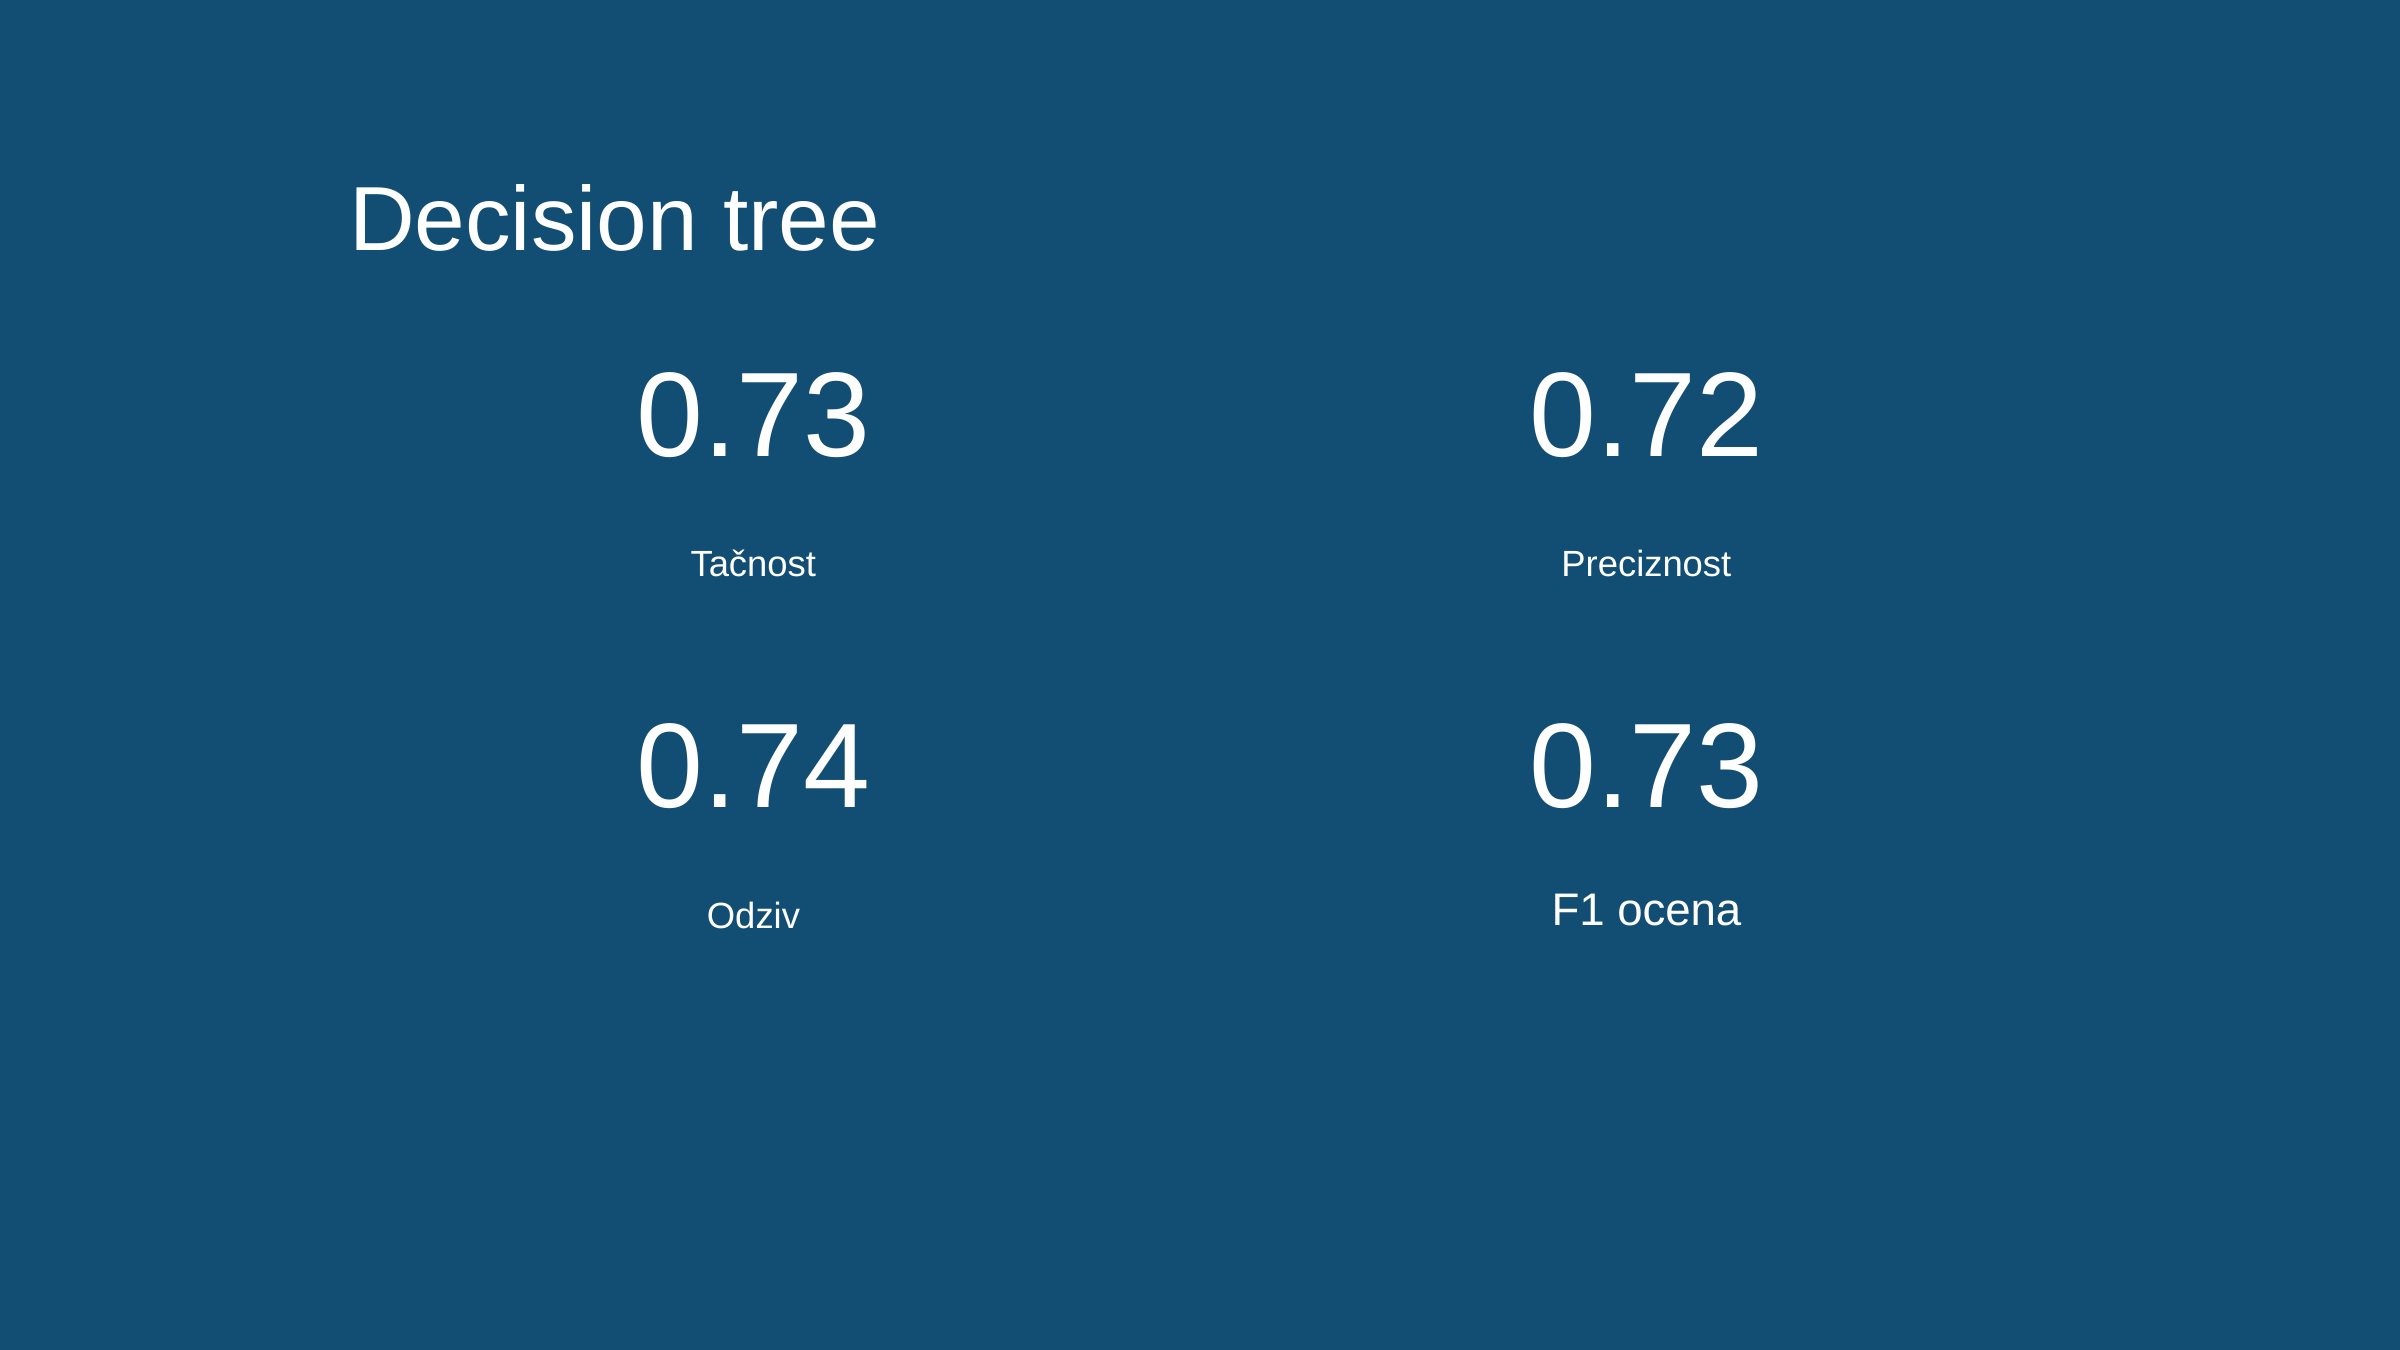

Decision tree
0.73
0.72
Tačnost
Preciznost
0.74
0.73
Odziv
F1 ocena